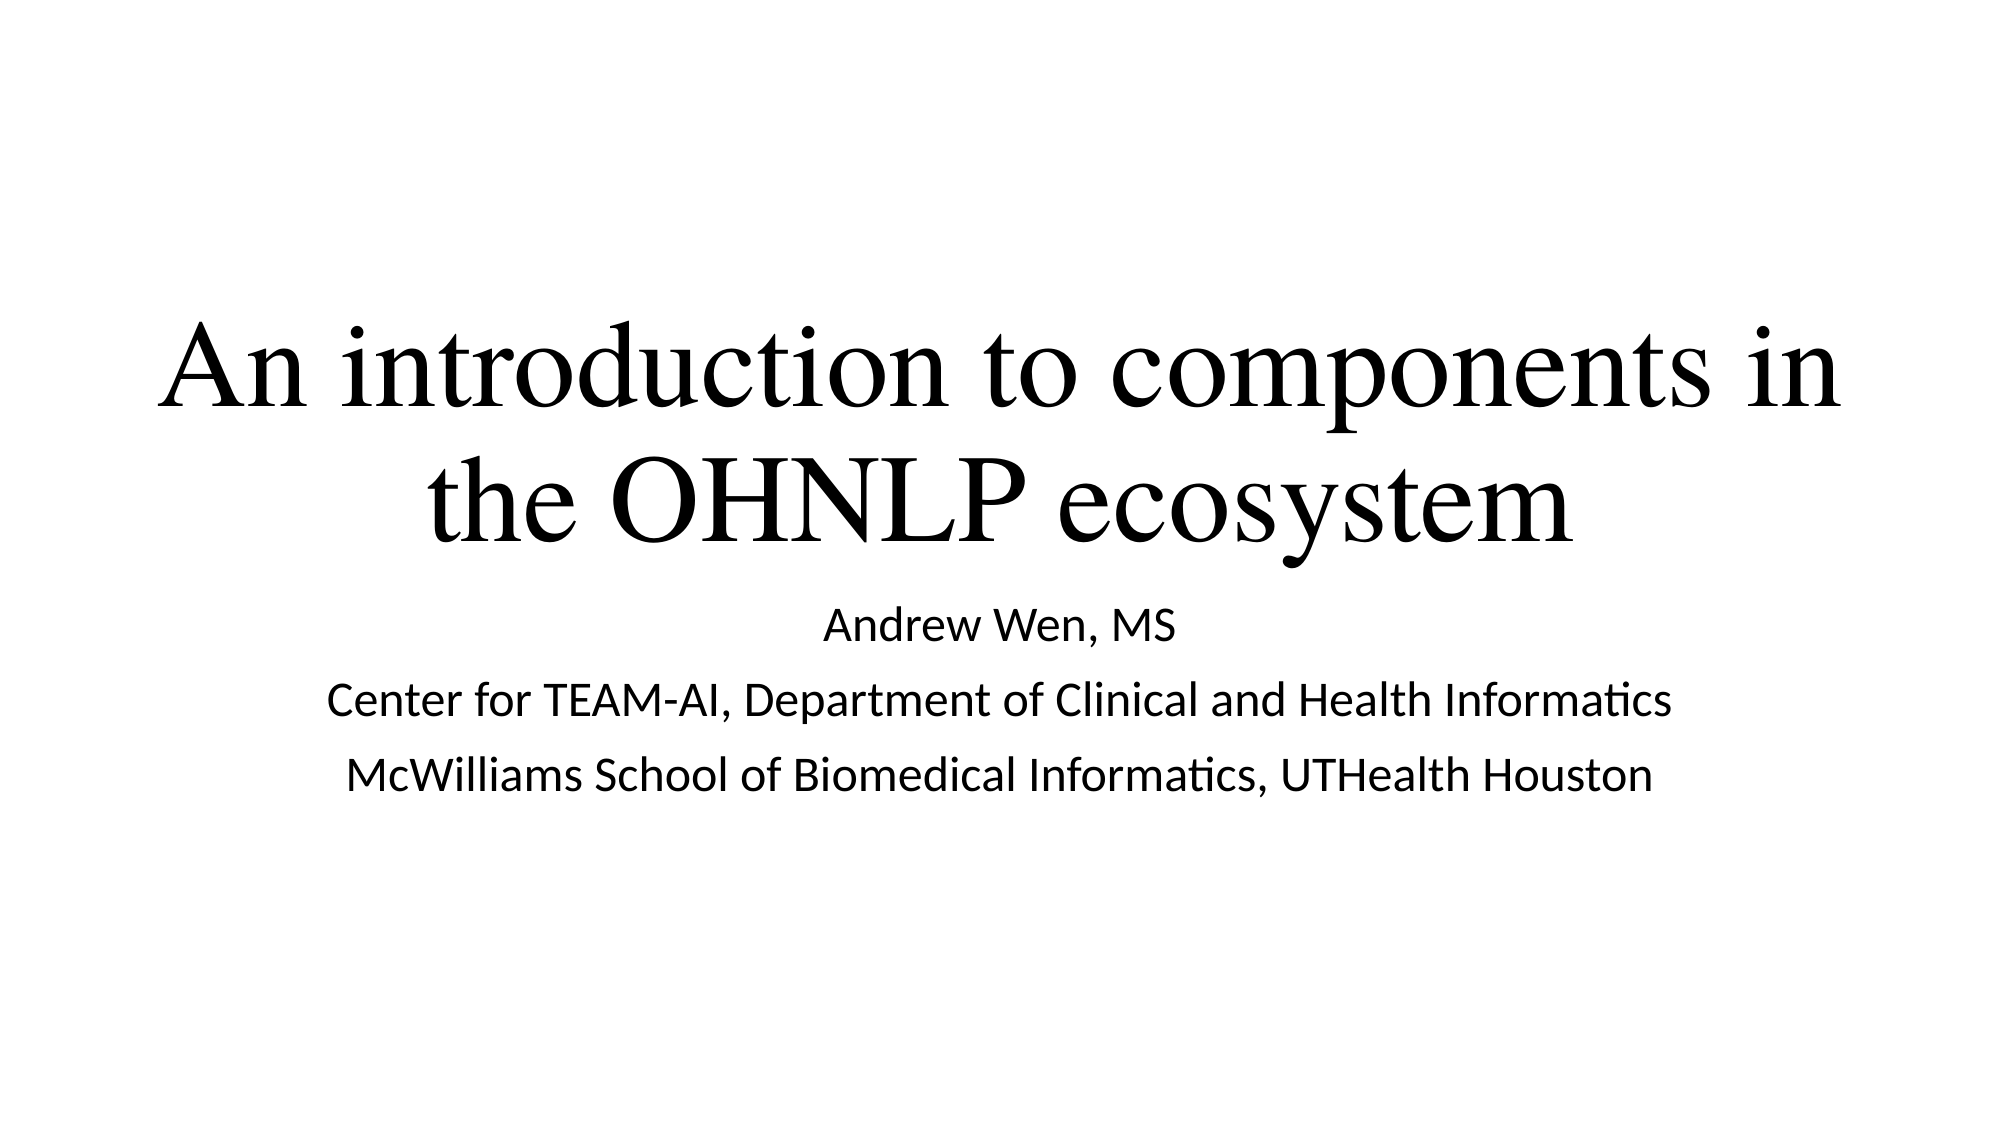

# An introduction to components in the OHNLP ecosystem
Andrew Wen, MS
Center for TEAM-AI, Department of Clinical and Health Informatics
McWilliams School of Biomedical Informatics, UTHealth Houston